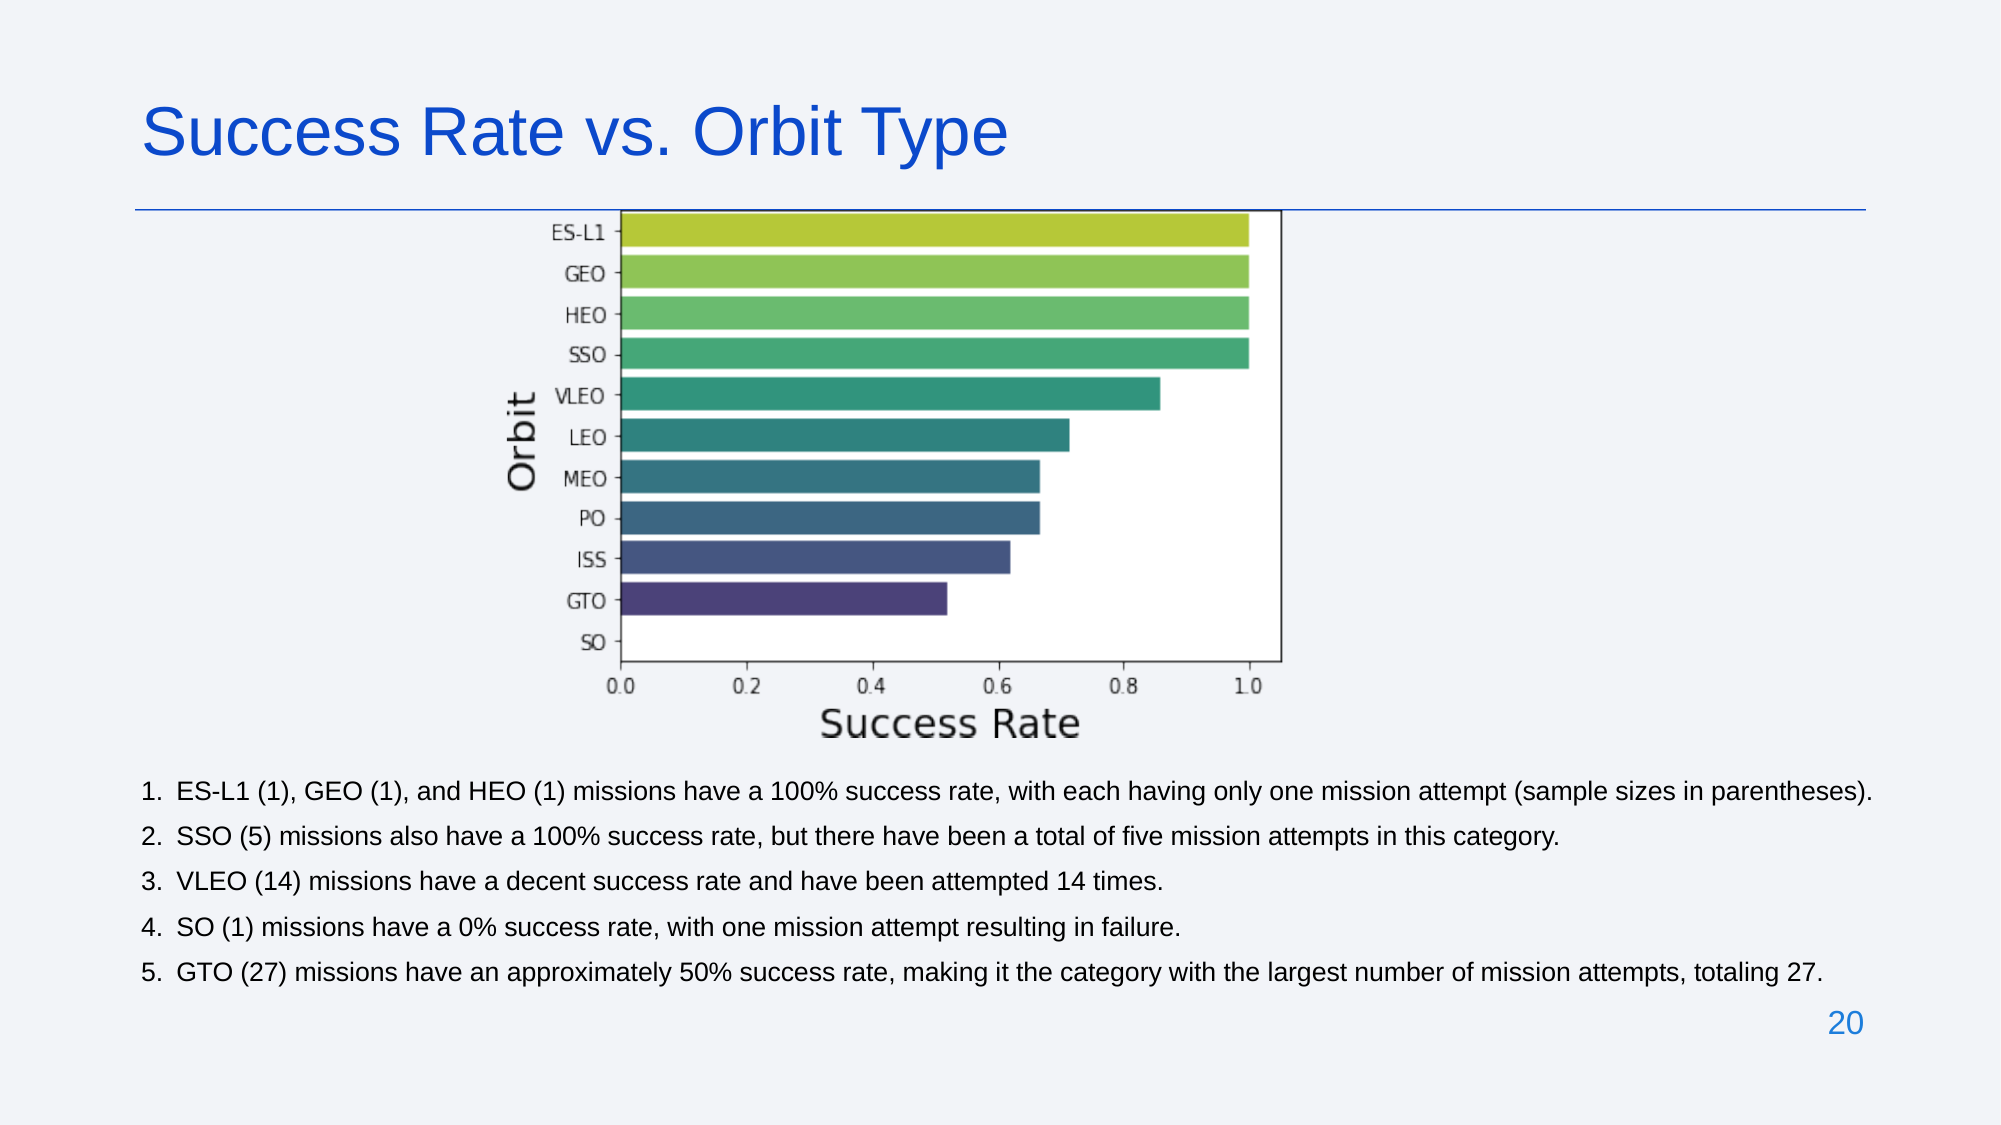

Success Rate vs. Orbit Type

ES-L1 (1), GEO (1), and HEO (1) missions have a 100% success rate, with each having only one mission attempt (sample sizes in parentheses).
SSO (5) missions also have a 100% success rate, but there have been a total of five mission attempts in this category.
VLEO (14) missions have a decent success rate and have been attempted 14 times.
SO (1) missions have a 0% success rate, with one mission attempt resulting in failure.
GTO (27) missions have an approximately 50% success rate, making it the category with the largest number of mission attempts, totaling 27.
20